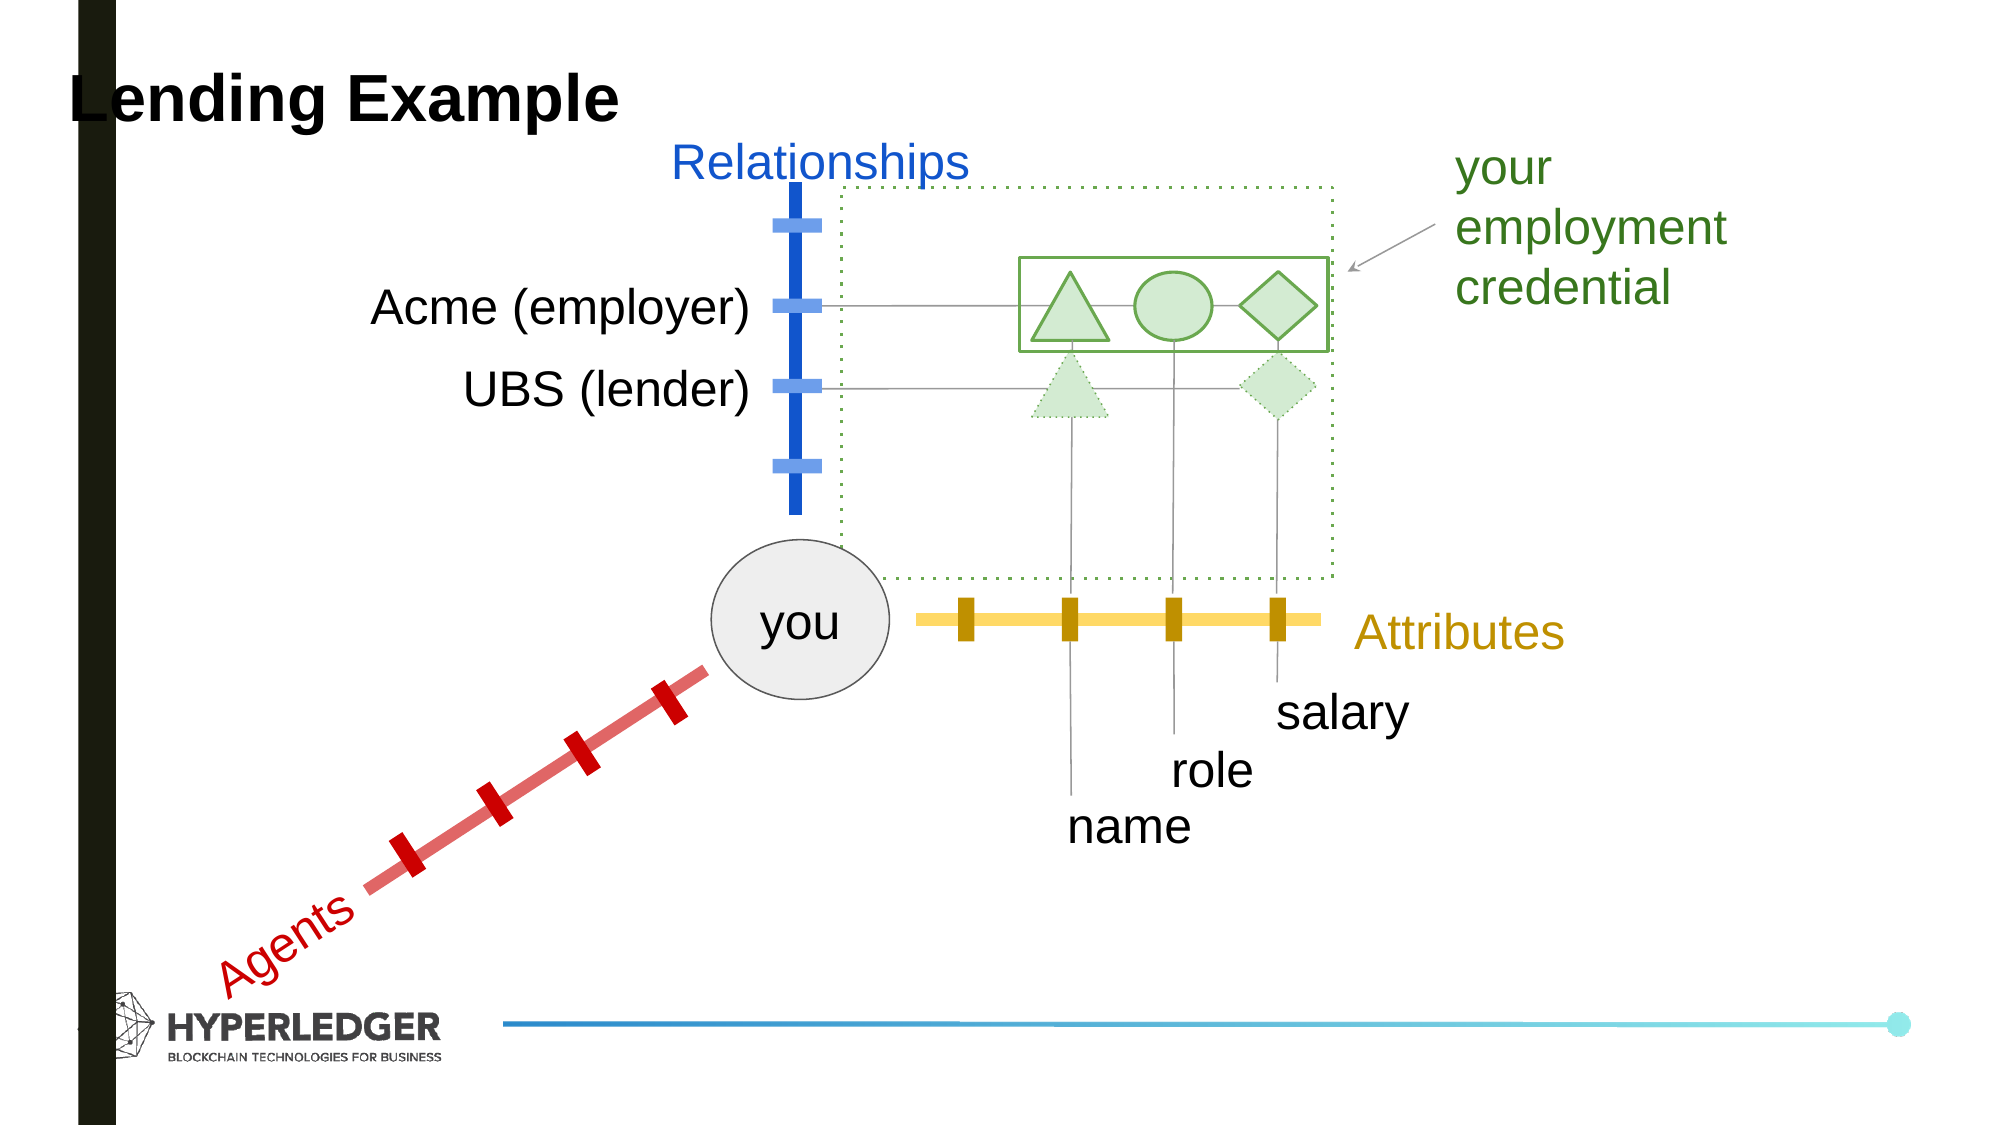

Lending Example
Relationships

you
Attributes

Agents

your employment credential
Acme (employer)

UBS (lender)

salary
role
name